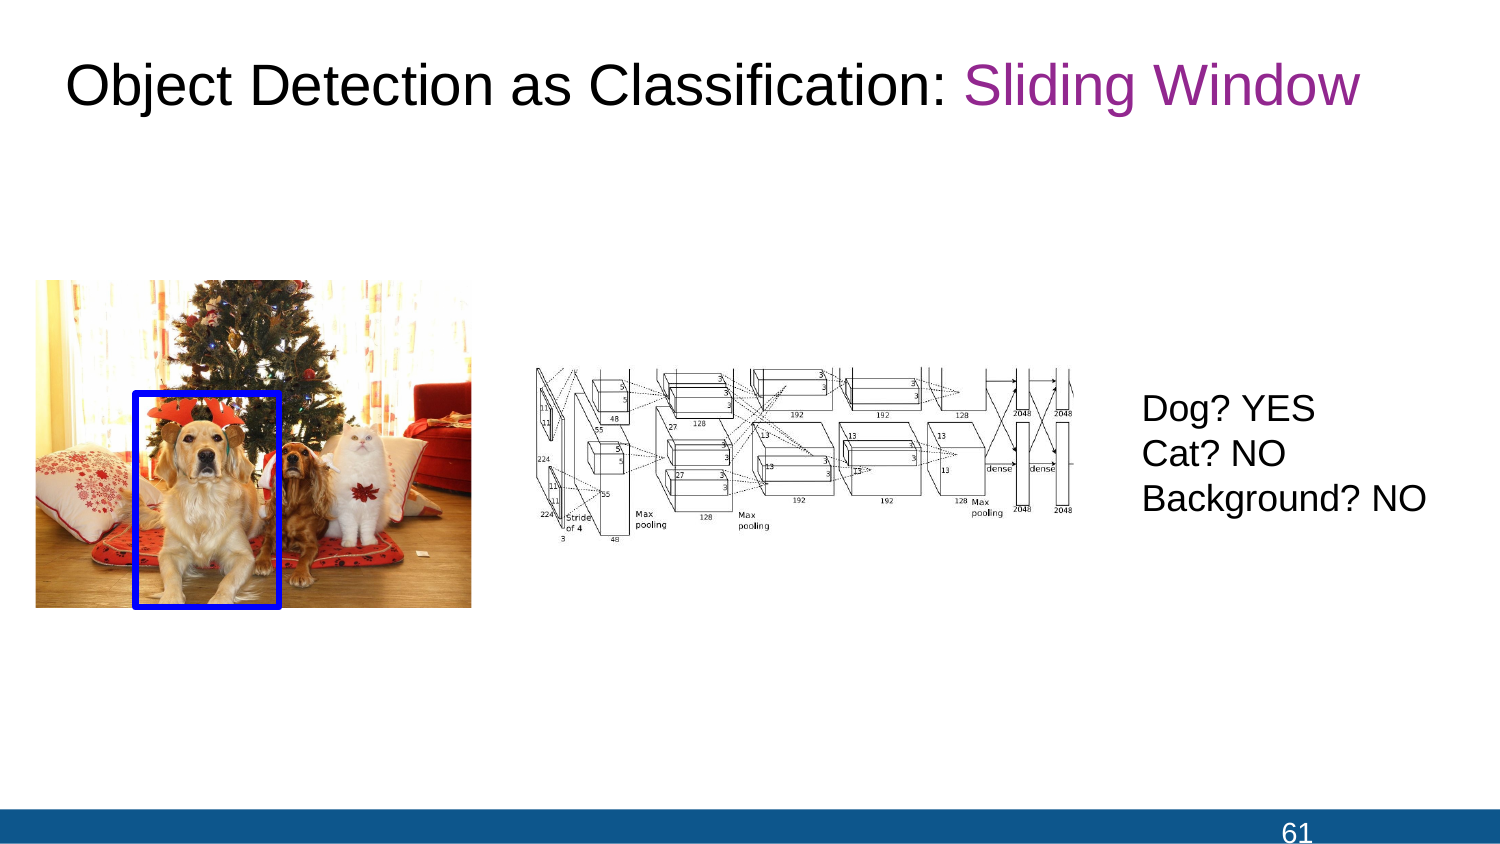

Object Detection as Classification: Sliding Window
#

Dog? YES
Cat? NO
Background? NO
61